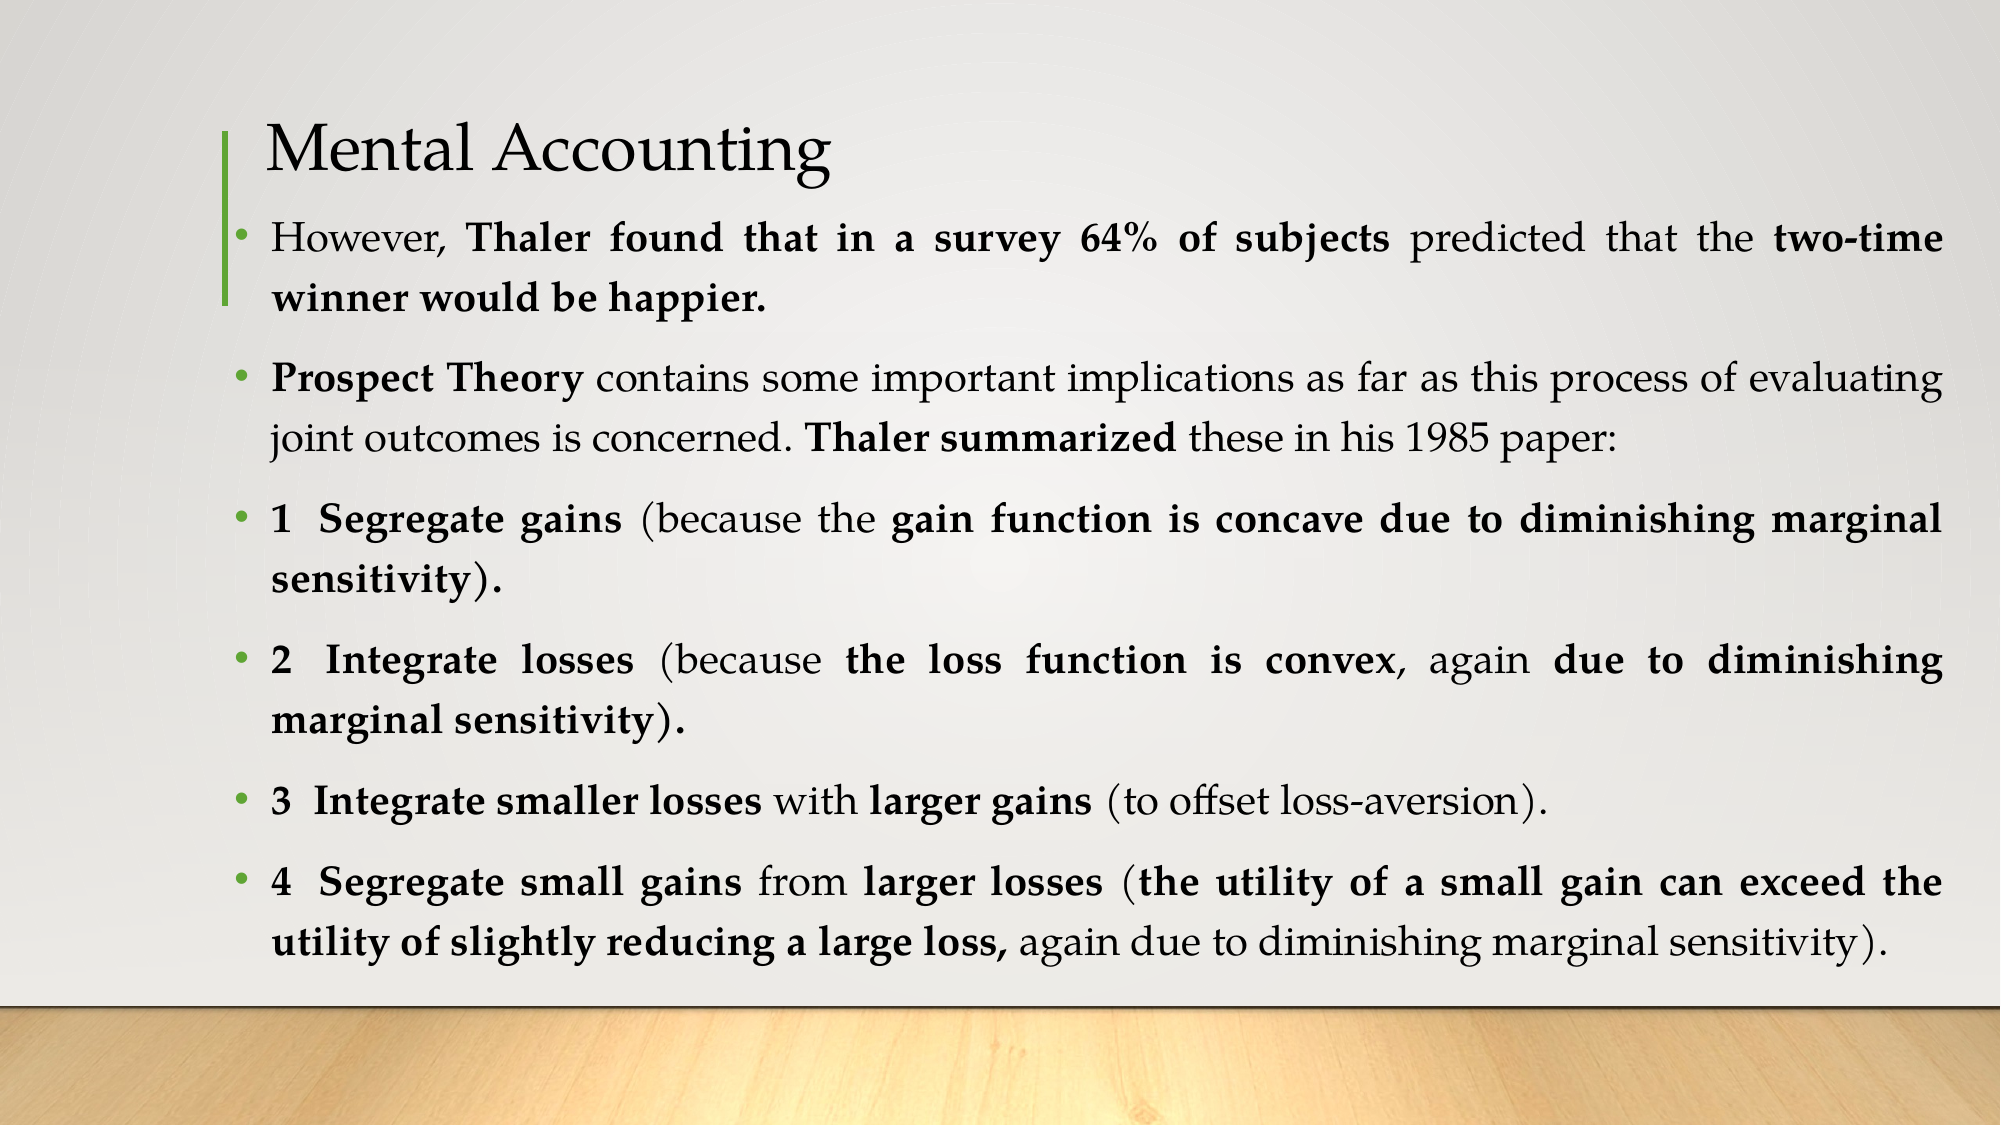

# Mental Accounting
However, Thaler found that in a survey 64% of subjects predicted that the two-time winner would be happier.
Prospect Theory contains some important implications as far as this process of evaluating joint outcomes is concerned. Thaler summarized these in his 1985 paper:
1  Segregate gains (because the gain function is concave due to diminishing marginal sensitivity).
2  Integrate losses (because the loss function is convex, again due to diminishing marginal sensitivity).
3  Integrate smaller losses with larger gains (to offset loss-aversion).
4  Segregate small gains from larger losses (the utility of a small gain can exceed the utility of slightly reducing a large loss, again due to diminishing marginal sensitivity).